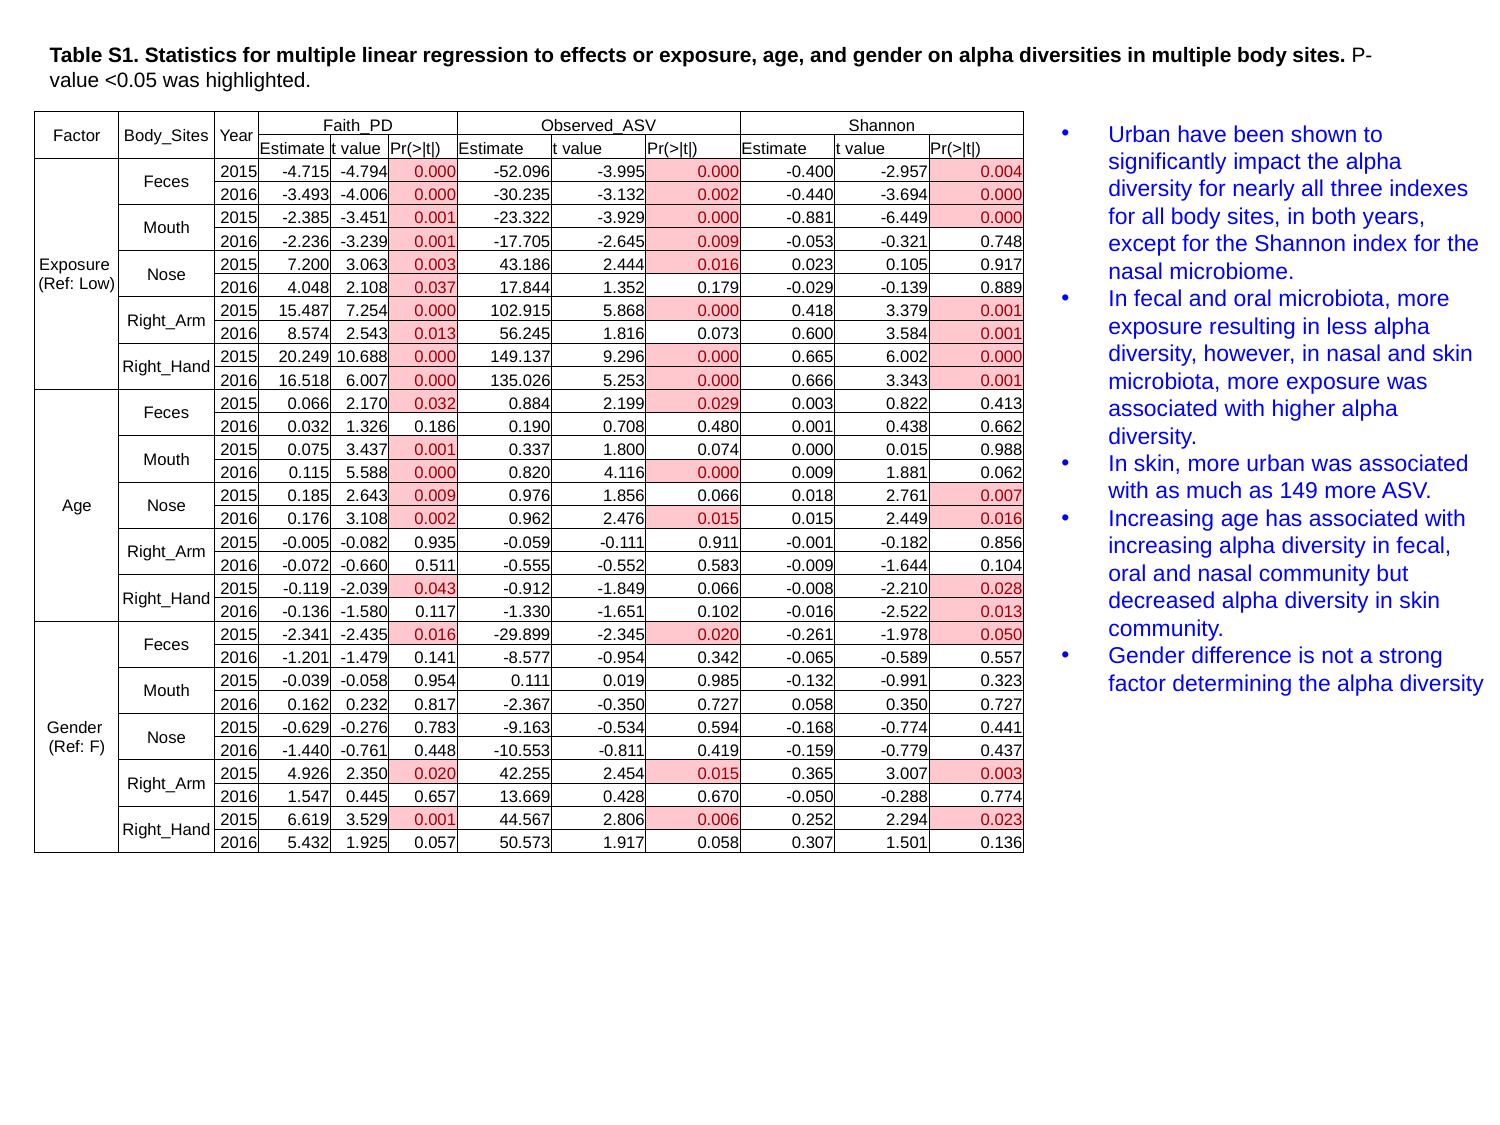

Table S1. Statistics for multiple linear regression to effects or exposure, age, and gender on alpha diversities in multiple body sites. P-value <0.05 was highlighted.
| Factor | Body\_Sites | Year | Faith\_PD |  |  | Observed\_ASV |  |  | Shannon |  |  |
| --- | --- | --- | --- | --- | --- | --- | --- | --- | --- | --- | --- |
|  |  |  | Estimate | t value | Pr(>|t|) | Estimate | t value | Pr(>|t|) | Estimate | t value | Pr(>|t|) |
| Exposure (Ref: Low) | Feces | 2015 | -4.715 | -4.794 | 0.000 | -52.096 | -3.995 | 0.000 | -0.400 | -2.957 | 0.004 |
|  |  | 2016 | -3.493 | -4.006 | 0.000 | -30.235 | -3.132 | 0.002 | -0.440 | -3.694 | 0.000 |
|  | Mouth | 2015 | -2.385 | -3.451 | 0.001 | -23.322 | -3.929 | 0.000 | -0.881 | -6.449 | 0.000 |
|  |  | 2016 | -2.236 | -3.239 | 0.001 | -17.705 | -2.645 | 0.009 | -0.053 | -0.321 | 0.748 |
|  | Nose | 2015 | 7.200 | 3.063 | 0.003 | 43.186 | 2.444 | 0.016 | 0.023 | 0.105 | 0.917 |
|  |  | 2016 | 4.048 | 2.108 | 0.037 | 17.844 | 1.352 | 0.179 | -0.029 | -0.139 | 0.889 |
|  | Right\_Arm | 2015 | 15.487 | 7.254 | 0.000 | 102.915 | 5.868 | 0.000 | 0.418 | 3.379 | 0.001 |
|  |  | 2016 | 8.574 | 2.543 | 0.013 | 56.245 | 1.816 | 0.073 | 0.600 | 3.584 | 0.001 |
|  | Right\_Hand | 2015 | 20.249 | 10.688 | 0.000 | 149.137 | 9.296 | 0.000 | 0.665 | 6.002 | 0.000 |
|  |  | 2016 | 16.518 | 6.007 | 0.000 | 135.026 | 5.253 | 0.000 | 0.666 | 3.343 | 0.001 |
| Age | Feces | 2015 | 0.066 | 2.170 | 0.032 | 0.884 | 2.199 | 0.029 | 0.003 | 0.822 | 0.413 |
|  |  | 2016 | 0.032 | 1.326 | 0.186 | 0.190 | 0.708 | 0.480 | 0.001 | 0.438 | 0.662 |
|  | Mouth | 2015 | 0.075 | 3.437 | 0.001 | 0.337 | 1.800 | 0.074 | 0.000 | 0.015 | 0.988 |
|  |  | 2016 | 0.115 | 5.588 | 0.000 | 0.820 | 4.116 | 0.000 | 0.009 | 1.881 | 0.062 |
|  | Nose | 2015 | 0.185 | 2.643 | 0.009 | 0.976 | 1.856 | 0.066 | 0.018 | 2.761 | 0.007 |
|  |  | 2016 | 0.176 | 3.108 | 0.002 | 0.962 | 2.476 | 0.015 | 0.015 | 2.449 | 0.016 |
|  | Right\_Arm | 2015 | -0.005 | -0.082 | 0.935 | -0.059 | -0.111 | 0.911 | -0.001 | -0.182 | 0.856 |
|  |  | 2016 | -0.072 | -0.660 | 0.511 | -0.555 | -0.552 | 0.583 | -0.009 | -1.644 | 0.104 |
|  | Right\_Hand | 2015 | -0.119 | -2.039 | 0.043 | -0.912 | -1.849 | 0.066 | -0.008 | -2.210 | 0.028 |
|  |  | 2016 | -0.136 | -1.580 | 0.117 | -1.330 | -1.651 | 0.102 | -0.016 | -2.522 | 0.013 |
| Gender (Ref: F) | Feces | 2015 | -2.341 | -2.435 | 0.016 | -29.899 | -2.345 | 0.020 | -0.261 | -1.978 | 0.050 |
|  |  | 2016 | -1.201 | -1.479 | 0.141 | -8.577 | -0.954 | 0.342 | -0.065 | -0.589 | 0.557 |
|  | Mouth | 2015 | -0.039 | -0.058 | 0.954 | 0.111 | 0.019 | 0.985 | -0.132 | -0.991 | 0.323 |
|  |  | 2016 | 0.162 | 0.232 | 0.817 | -2.367 | -0.350 | 0.727 | 0.058 | 0.350 | 0.727 |
|  | Nose | 2015 | -0.629 | -0.276 | 0.783 | -9.163 | -0.534 | 0.594 | -0.168 | -0.774 | 0.441 |
|  |  | 2016 | -1.440 | -0.761 | 0.448 | -10.553 | -0.811 | 0.419 | -0.159 | -0.779 | 0.437 |
|  | Right\_Arm | 2015 | 4.926 | 2.350 | 0.020 | 42.255 | 2.454 | 0.015 | 0.365 | 3.007 | 0.003 |
|  |  | 2016 | 1.547 | 0.445 | 0.657 | 13.669 | 0.428 | 0.670 | -0.050 | -0.288 | 0.774 |
|  | Right\_Hand | 2015 | 6.619 | 3.529 | 0.001 | 44.567 | 2.806 | 0.006 | 0.252 | 2.294 | 0.023 |
|  |  | 2016 | 5.432 | 1.925 | 0.057 | 50.573 | 1.917 | 0.058 | 0.307 | 1.501 | 0.136 |
Urban have been shown to significantly impact the alpha diversity for nearly all three indexes for all body sites, in both years, except for the Shannon index for the nasal microbiome.
In fecal and oral microbiota, more exposure resulting in less alpha diversity, however, in nasal and skin microbiota, more exposure was associated with higher alpha diversity.
In skin, more urban was associated with as much as 149 more ASV.
Increasing age has associated with increasing alpha diversity in fecal, oral and nasal community but decreased alpha diversity in skin community.
Gender difference is not a strong factor determining the alpha diversity